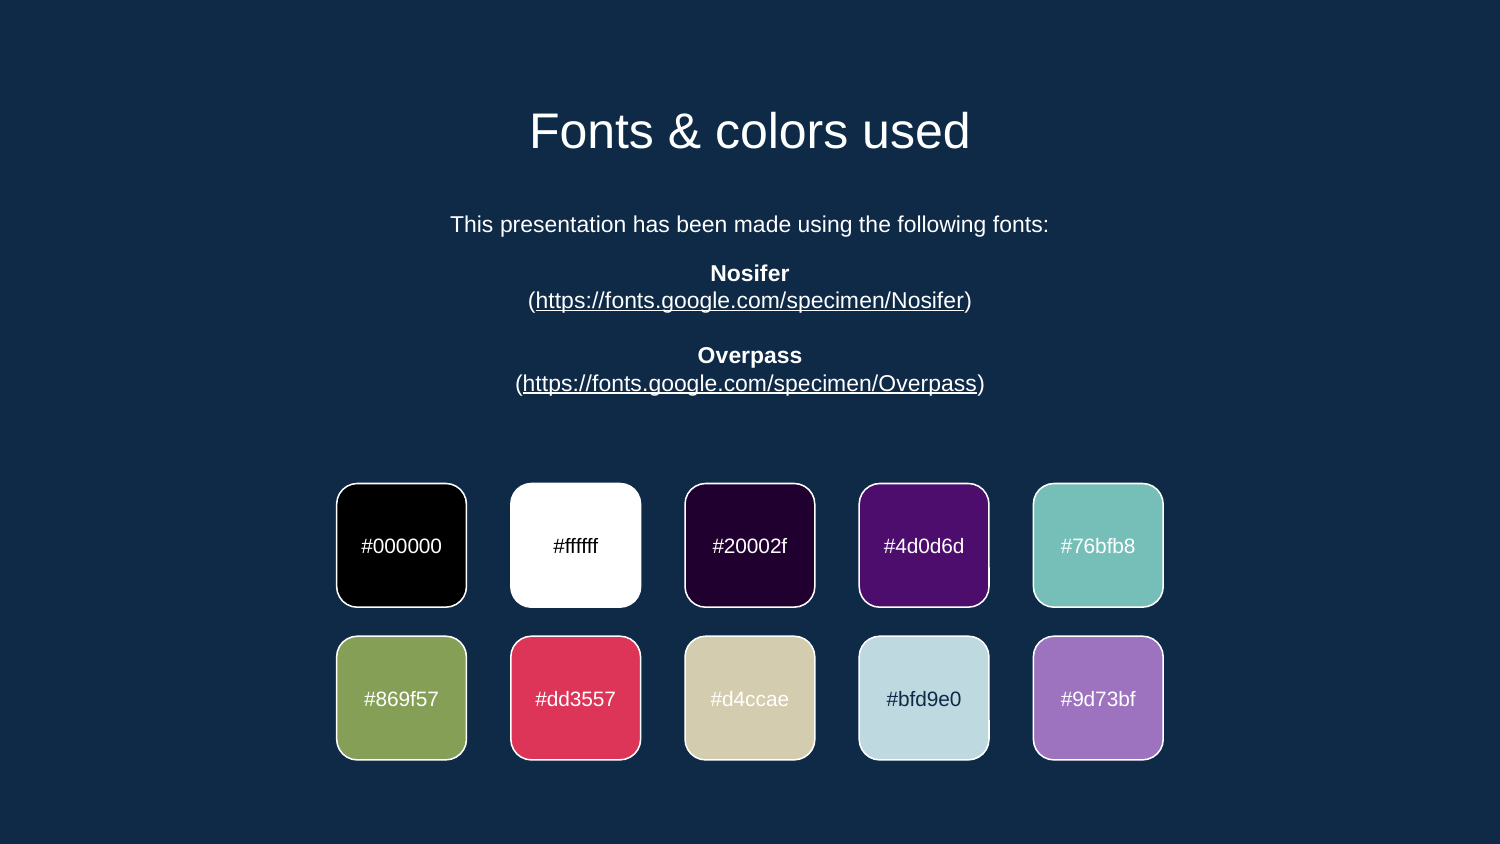

# Fonts & colors used
This presentation has been made using the following fonts:
Nosifer
(https://fonts.google.com/specimen/Nosifer)

Overpass
(https://fonts.google.com/specimen/Overpass)

#000000
#ffffff
#20002f
#4d0d6d
#76bfb8

#869f57
#dd3557
#d4ccae
#bfd9e0
#9d73bf